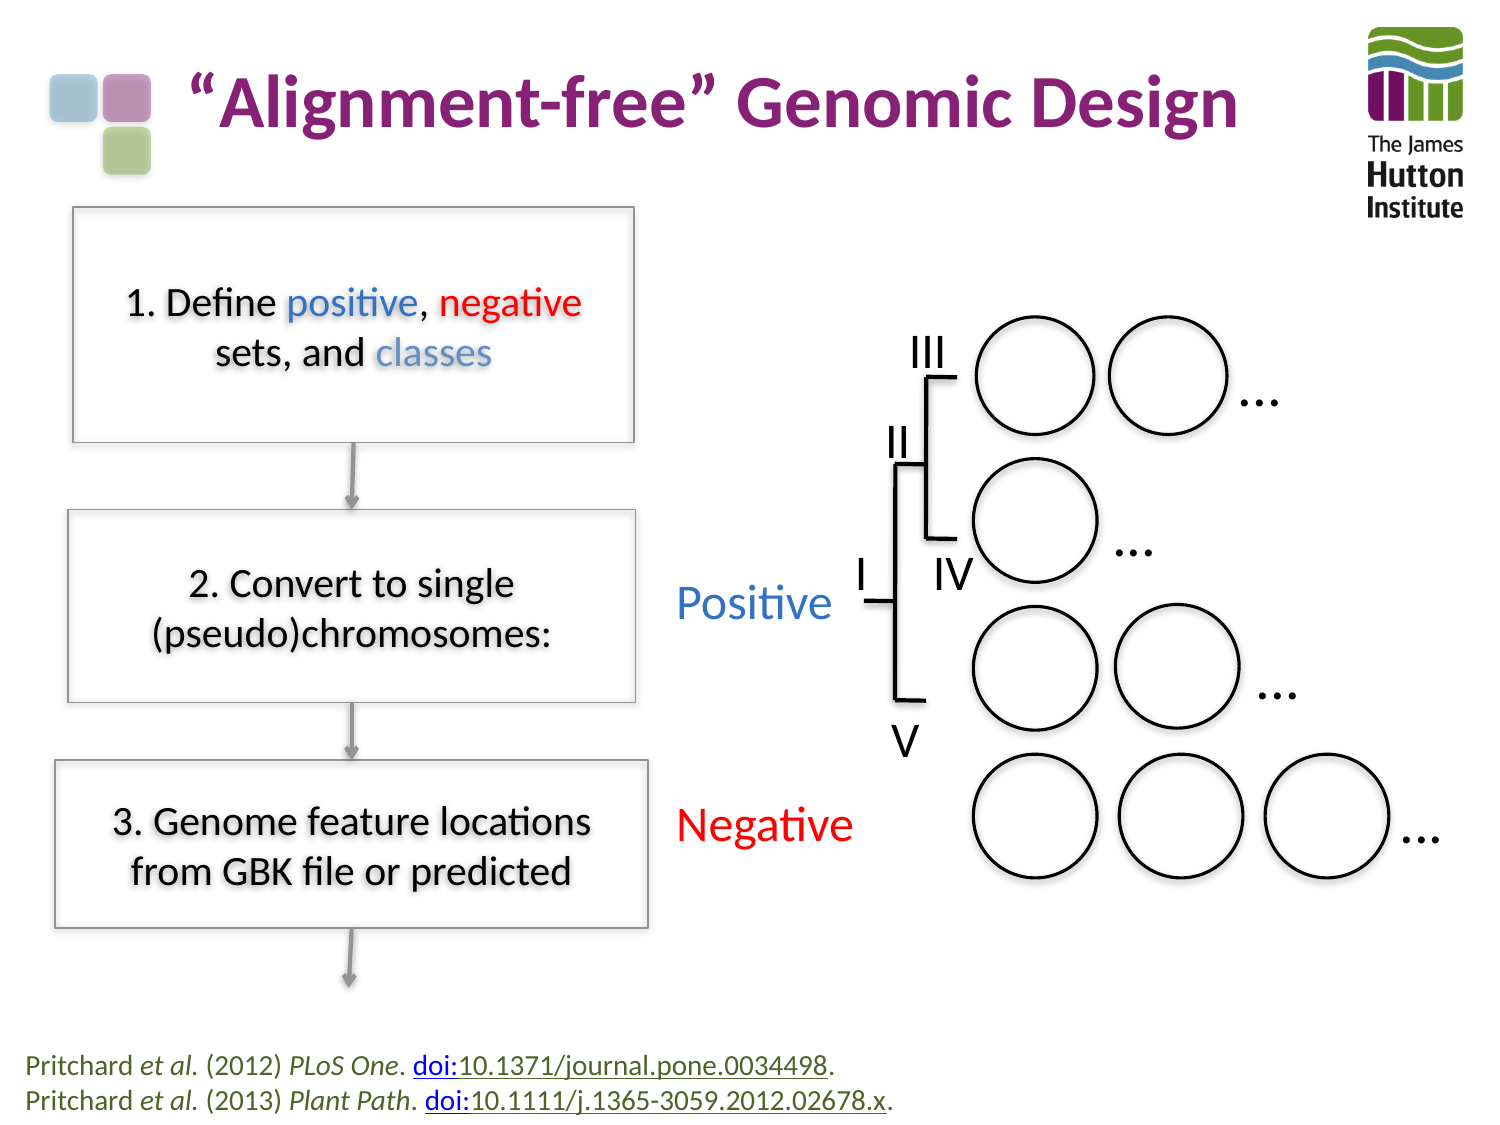

# “Alignment-free” Genomic Design
1. Define positive, negative sets, and classes
III
II
I
IV
V

...

...
Positive

...

...
Negative
2. Convert to single (pseudo)chromosomes:
3. Genome feature locations from GBK ﬁle or predicted
Pritchard et al. (2012) PLoS One. doi:10.1371/journal.pone.0034498.
Pritchard et al. (2013) Plant Path. doi:10.1111/j.1365-3059.2012.02678.x.